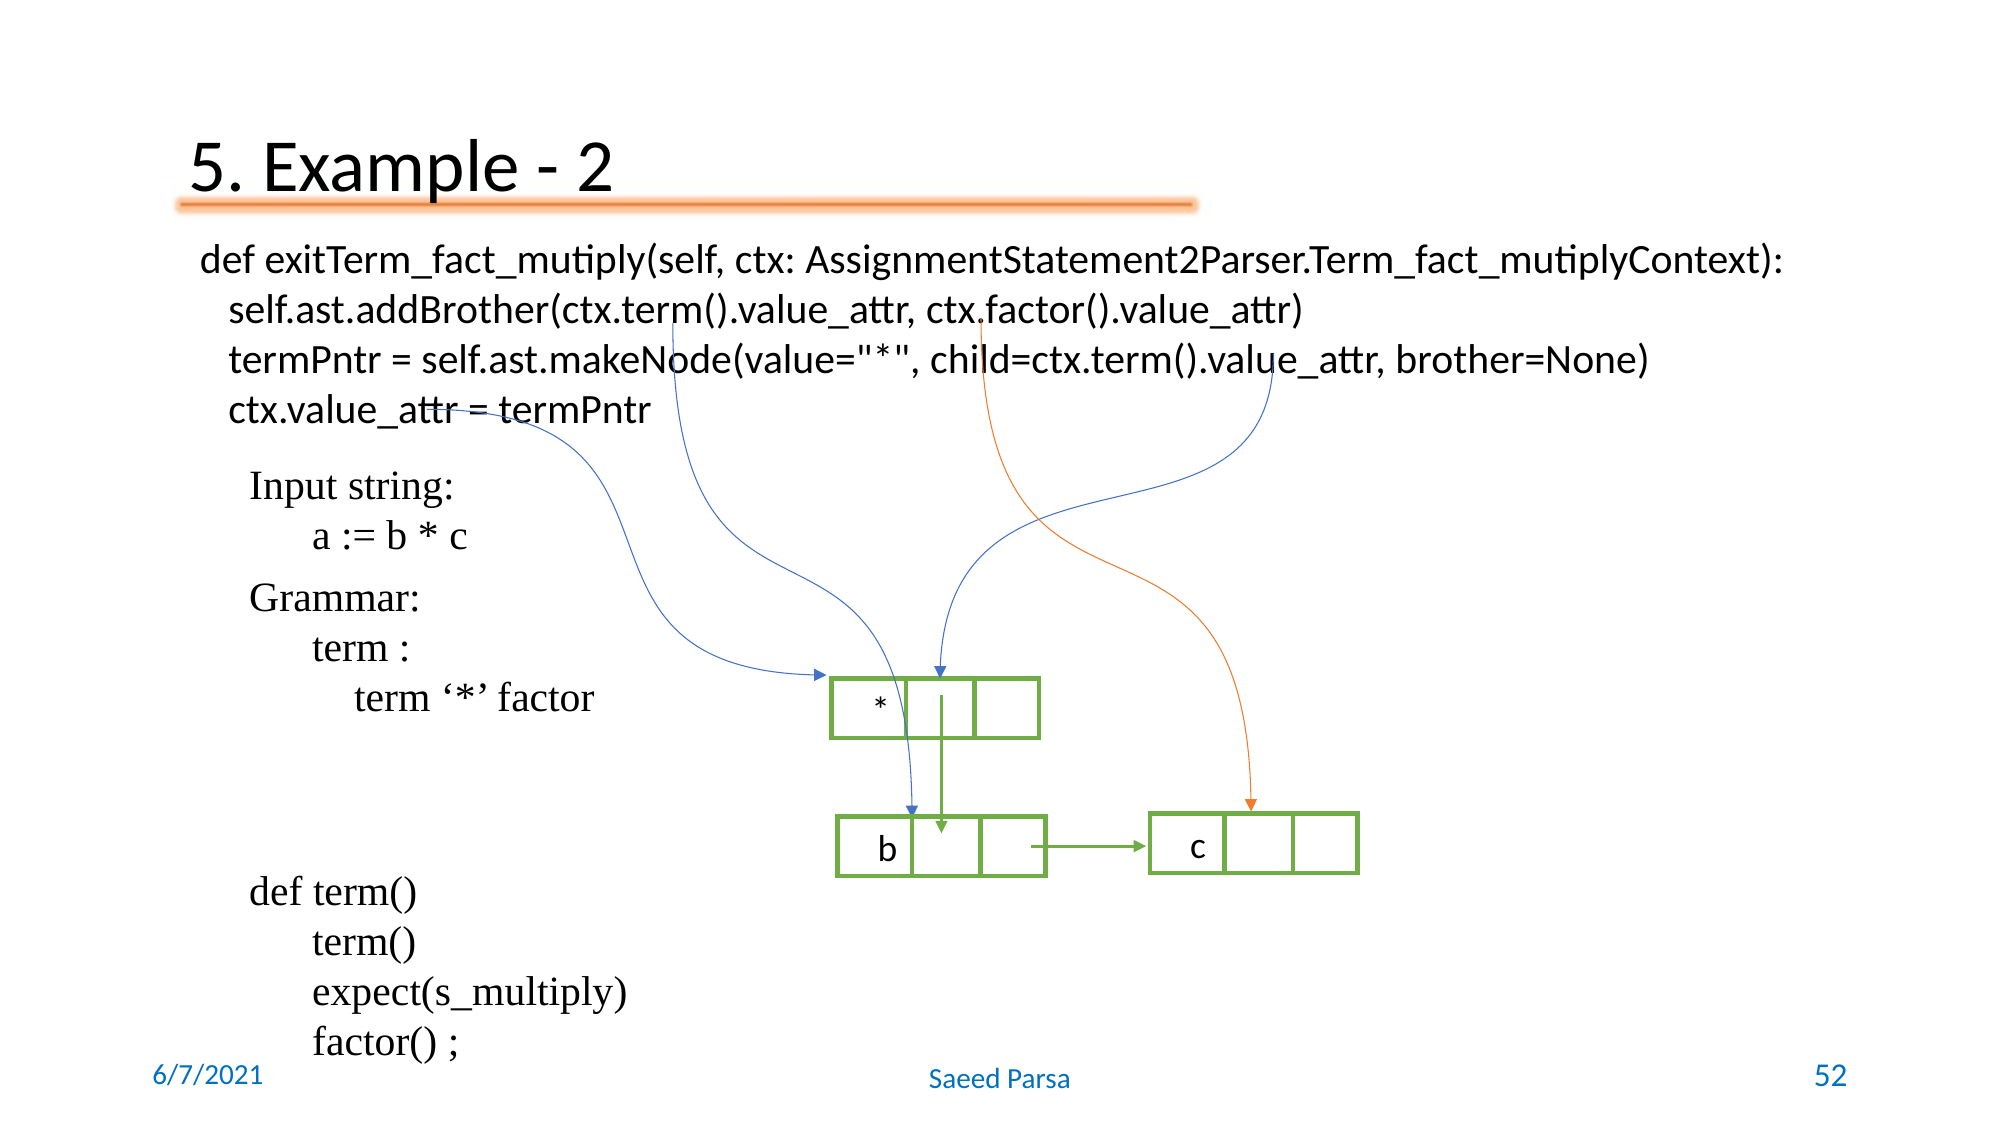

5. Example - 2

     def exitTerm_fact_mutiply(self, ctx: AssignmentStatement2Parser.Term_fact_mutiplyContext):
        self.ast.addBrother(ctx.term().value_attr, ctx.factor().value_attr)
        termPntr = self.ast.makeNode(value="*", child=ctx.term().value_attr, brother=None)
        ctx.value_attr = termPntr
   c

   b

Input string:
      a := b * c
Grammar:
      term :
          term ‘*’ factor
   *

def term()
      term()
      expect(s_multiply)
      factor() ;
6/7/2021
Saeed Parsa
52